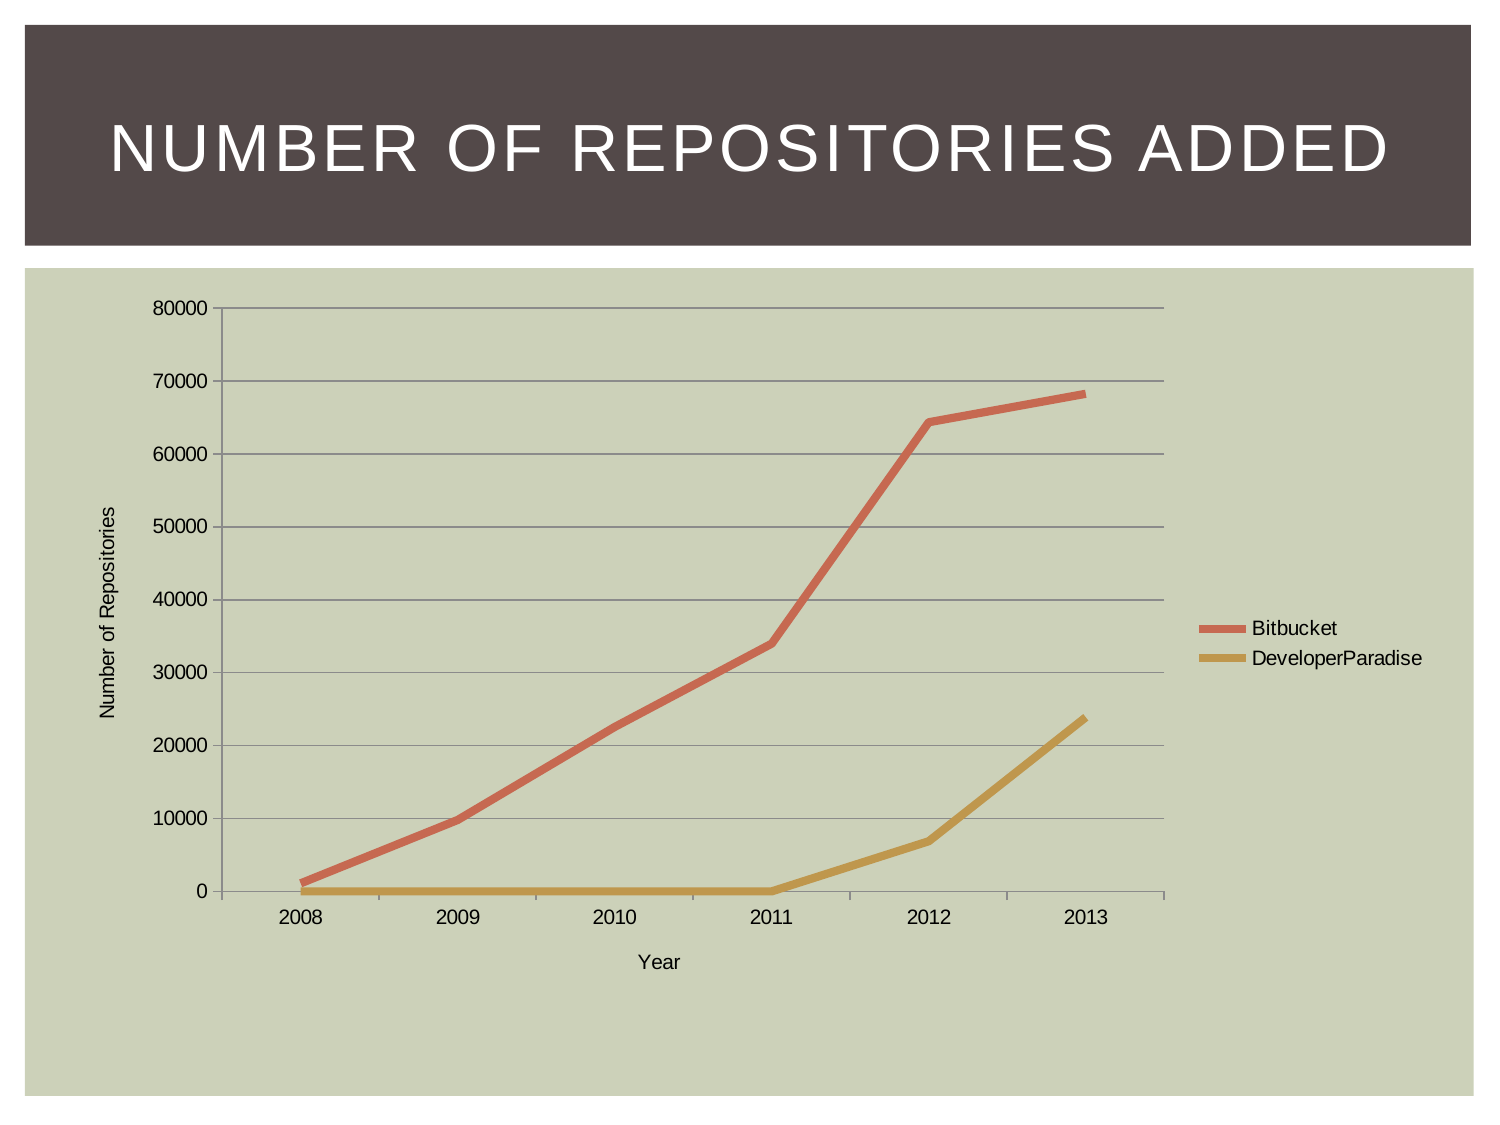

# Number of repositories added

### Chart

| Category |  |  |
|---|---|---|
| 2008.0 | 1098.0 | 0.0 |
| 2009.0 | 9786.0 | 0.0 |
| 2010.0 | 22545.0 | 0.0 |
| 2011.0 | 33975.0 | 0.0 |
| 2012.0 | 64344.0 | 6876.0 |
| 2013.0 | 68252.0 | 23876.0 |